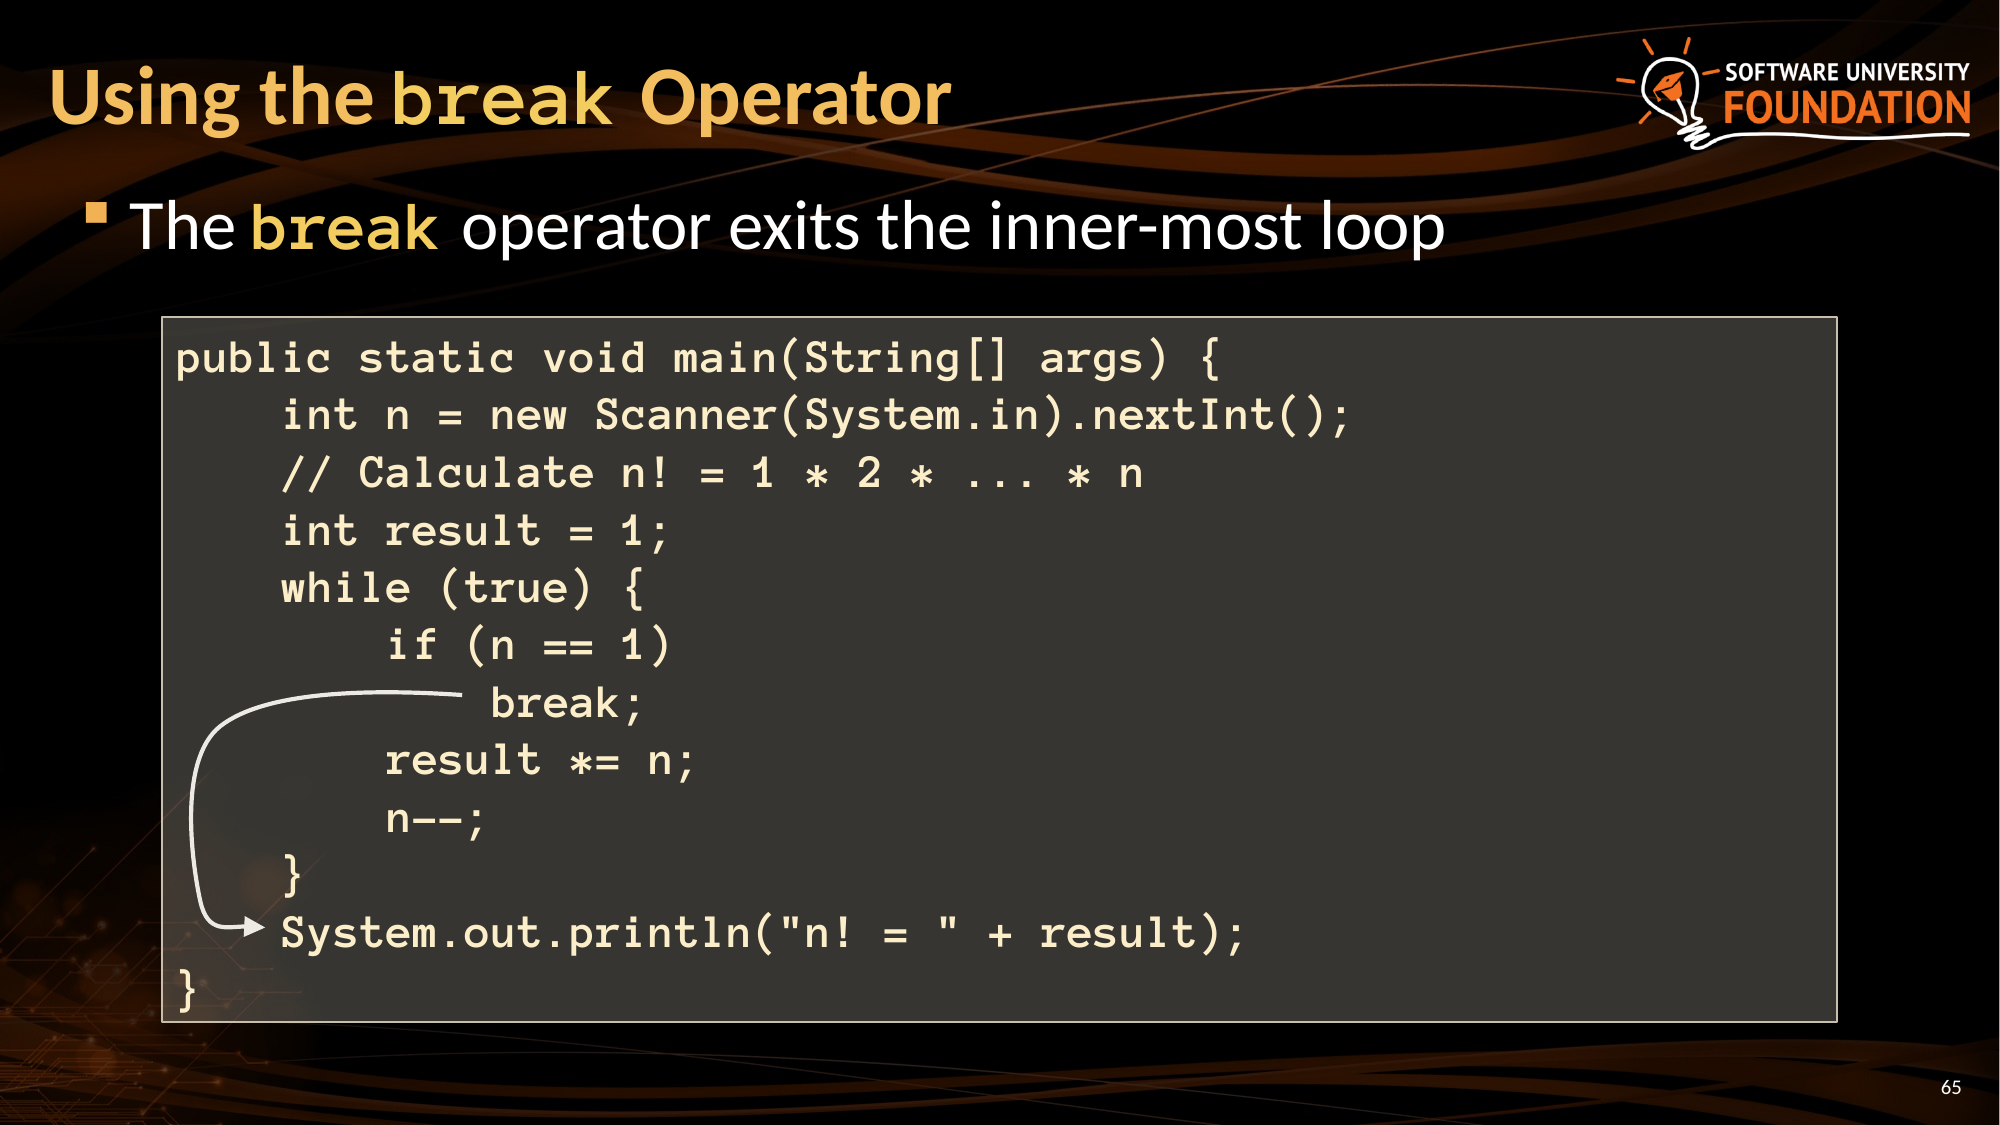

# Using the break Operator
The break operator exits the inner-most loop
public static void main(String[] args) {
    int n = new Scanner(System.in).nextInt();
    // Calculate n! = 1 * 2 * ... * n
    int result = 1;
    while (true) {
        if (n == 1)
            break;
        result *= n;
        n--;
    }
    System.out.println("n! = " + result);
}

65